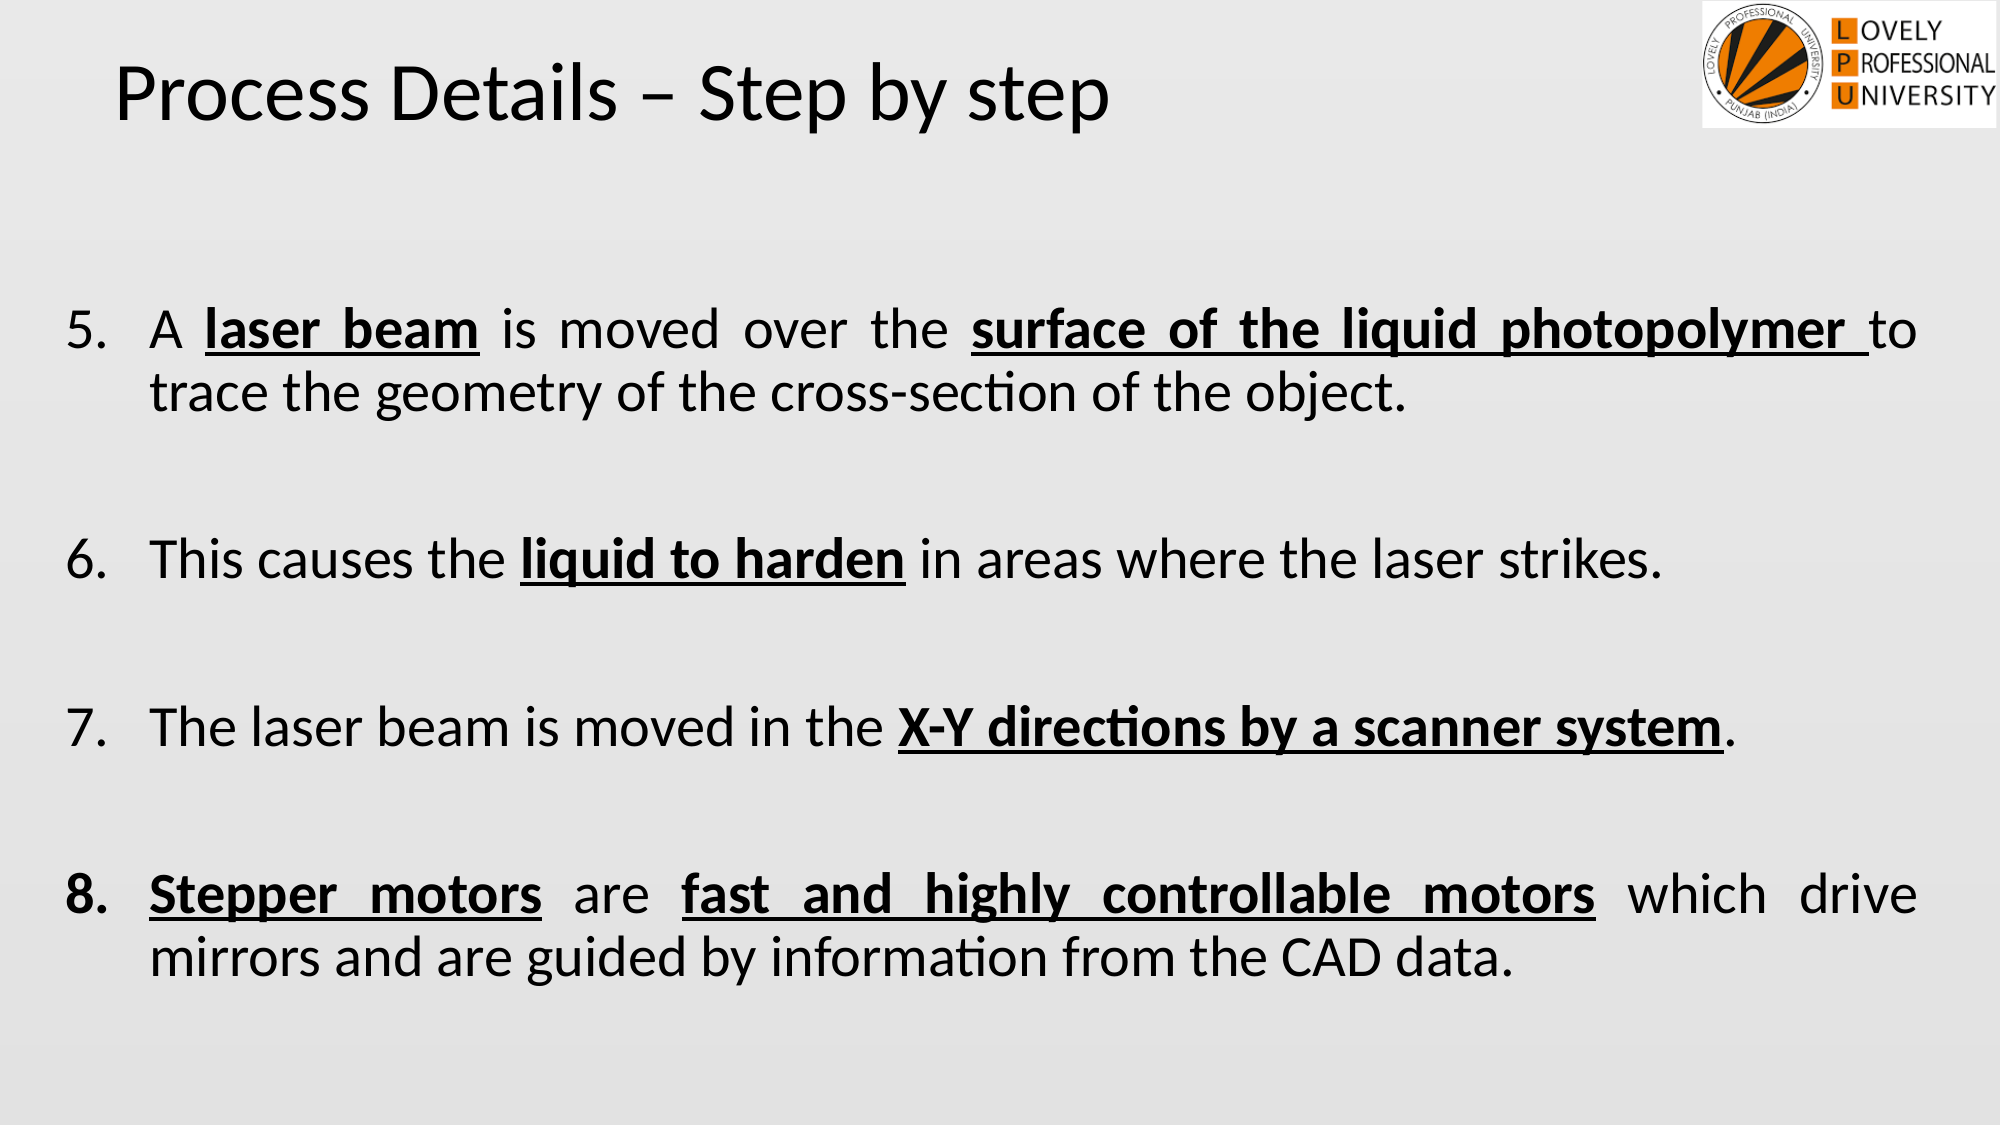

# Process Details – Step by step

A laser beam is moved over the surface of the liquid photopolymer to trace the geometry of the cross-section of the object.

This causes the liquid to harden in areas where the laser strikes.

The laser beam is moved in the X-Y directions by a scanner system.

Stepper motors are fast and highly controllable motors which drive mirrors and are guided by information from the CAD data.